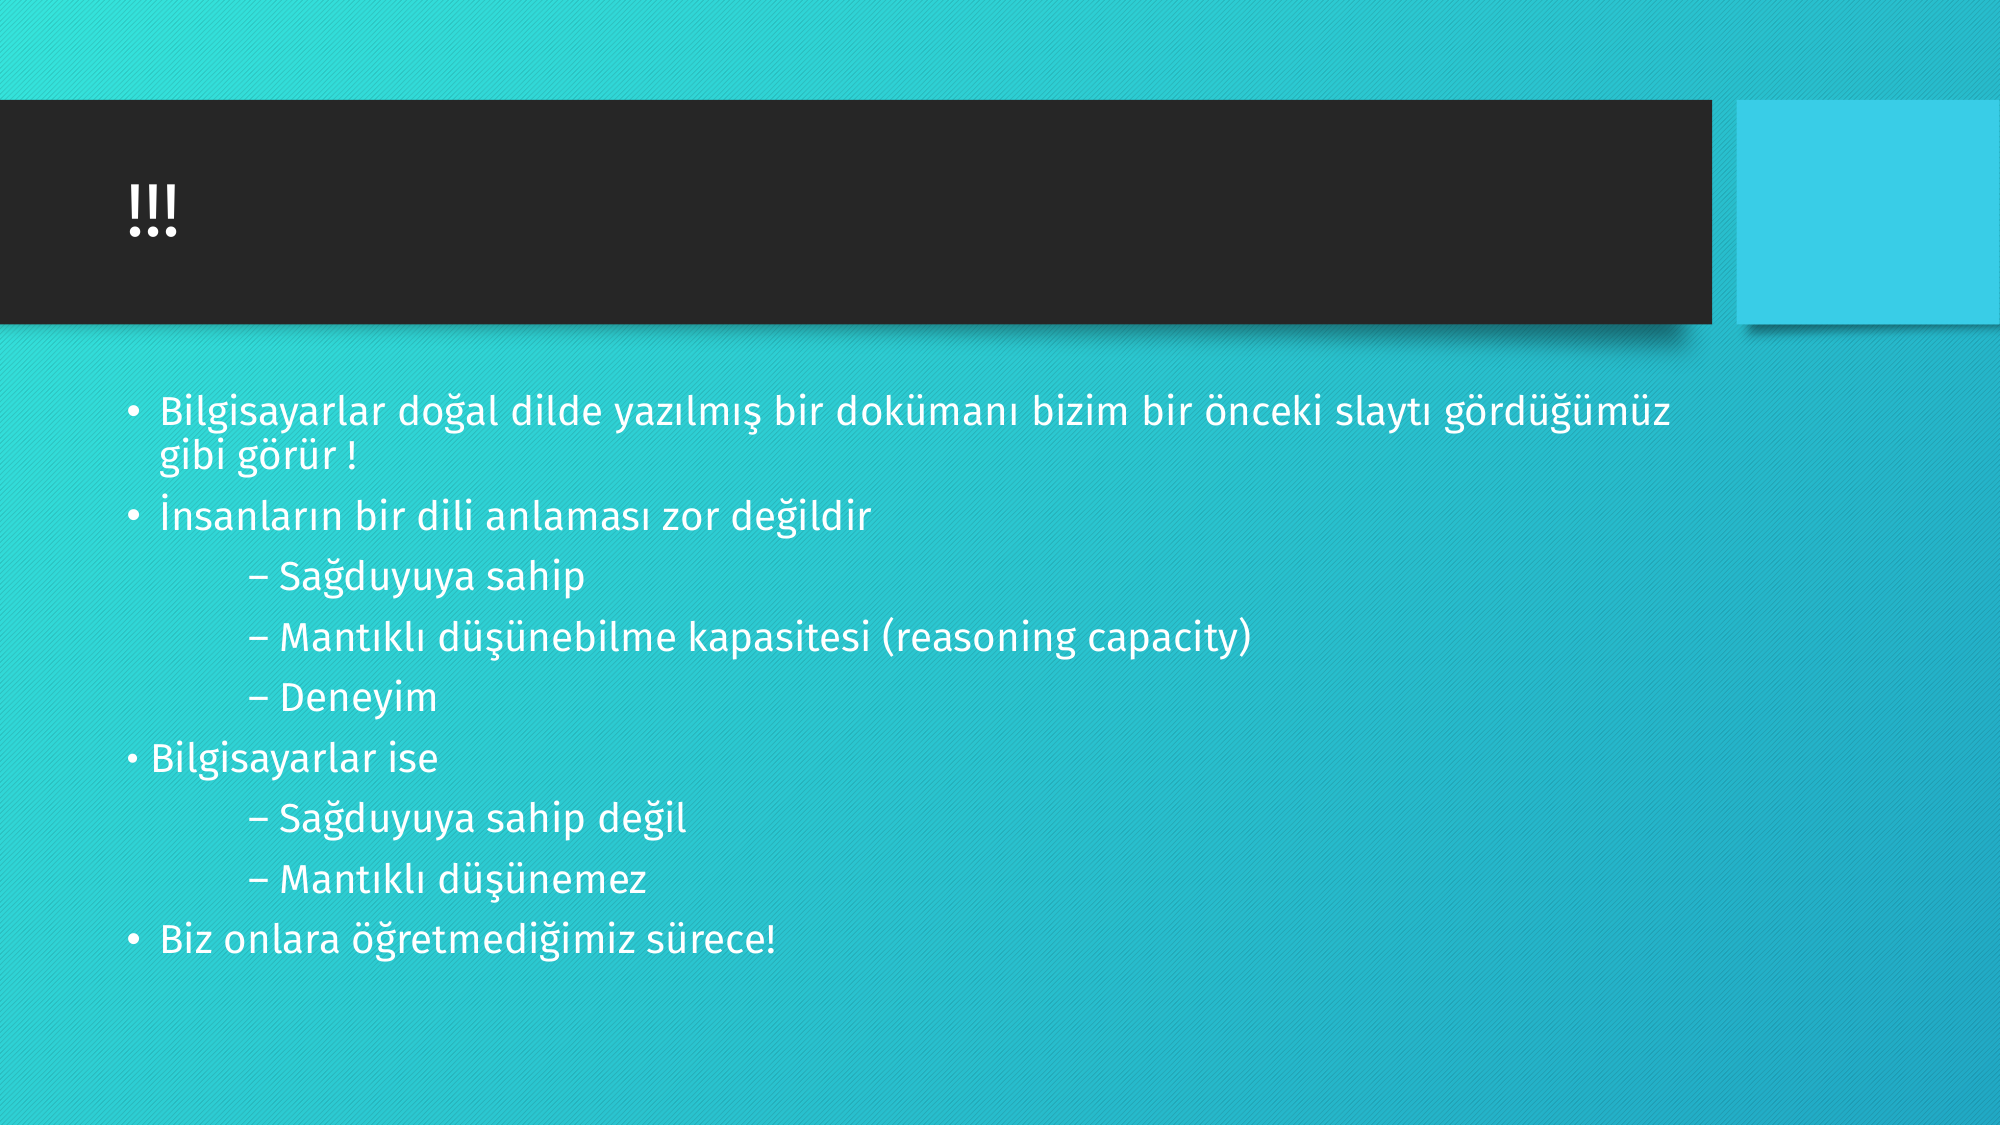

# !!!
Bilgisayarlar doğal dilde yazılmış bir dokümanı bizim bir önceki slaytı gördüğümüz gibi görür !
İnsanların bir dili anlaması zor değildir
	– Sağduyuya sahip
	– Mantıklı düşünebilme kapasitesi (reasoning capacity)
	– Deneyim
• Bilgisayarlar ise
	– Sağduyuya sahip değil
	– Mantıklı düşünemez
Biz onlara öğretmediğimiz sürece!